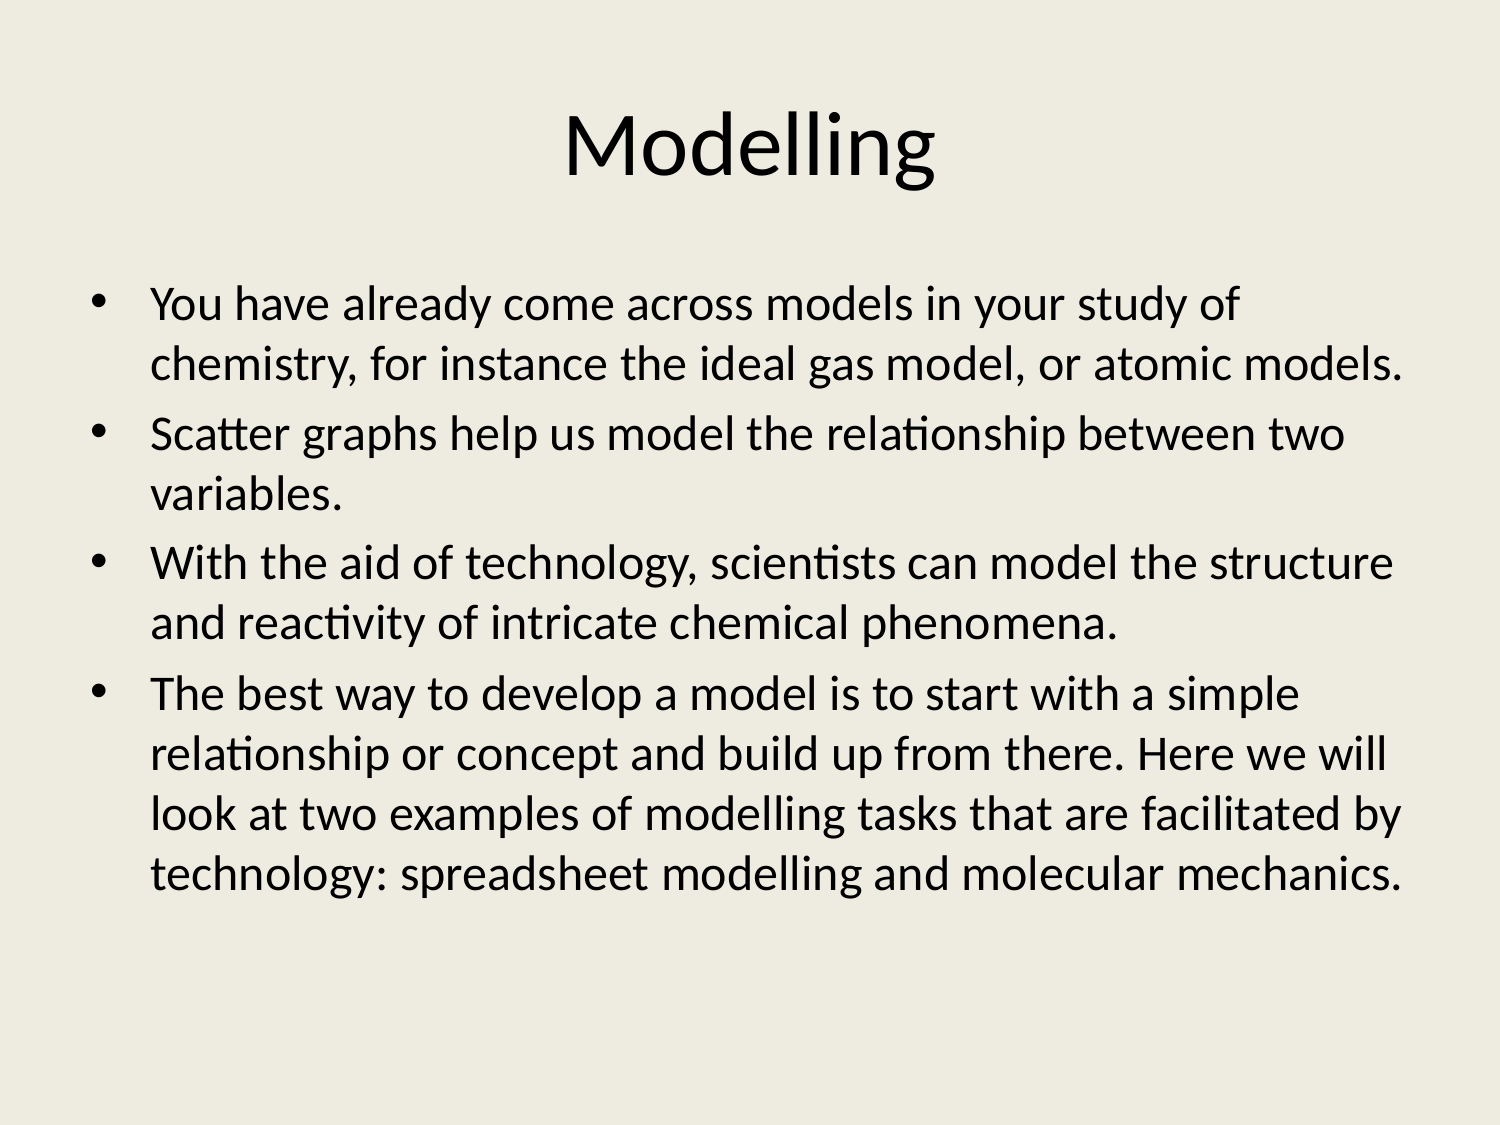

# Modelling
You have already come across models in your study of chemistry, for instance the ideal gas model, or atomic models.
Scatter graphs help us model the relationship between two variables.
With the aid of technology, scientists can model the structure and reactivity of intricate chemical phenomena.
The best way to develop a model is to start with a simple relationship or concept and build up from there. Here we will look at two examples of modelling tasks that are facilitated by technology: spreadsheet modelling and molecular mechanics.